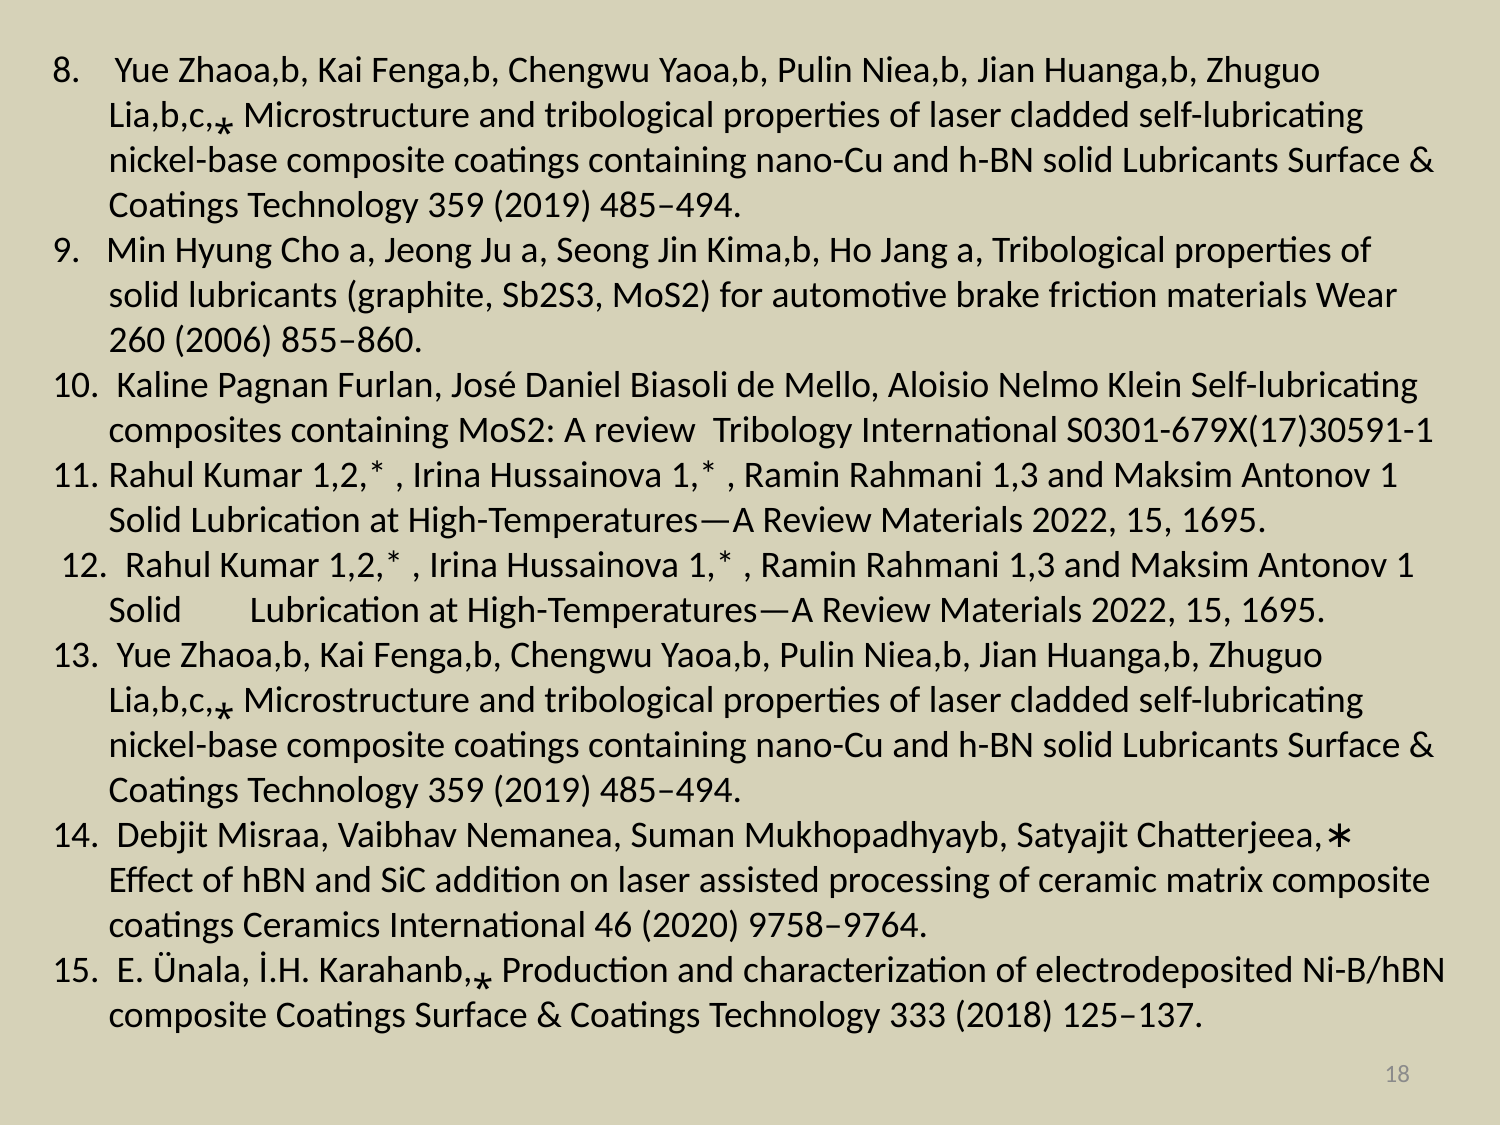

8.    Yue Zhaoa,b, Kai Fenga,b, Chengwu Yaoa,b, Pulin Niea,b, Jian Huanga,b, Zhuguo Lia,b,c,⁎ Microstructure and tribological properties of laser cladded self-lubricating nickel-base composite coatings containing nano-Cu and h-BN solid Lubricants Surface & Coatings Technology 359 (2019) 485–494.
9.   Min Hyung Cho a, Jeong Ju a, Seong Jin Kima,b, Ho Jang a, Tribological properties of solid lubricants (graphite, Sb2S3, MoS2) for automotive brake friction materials Wear 260 (2006) 855–860.
10.  Kaline Pagnan Furlan, José Daniel Biasoli de Mello, Aloisio Nelmo Klein Self-lubricating composites containing MoS2: A review  Tribology International S0301-679X(17)30591-1
Rahul Kumar 1,2,* , Irina Hussainova 1,* , Ramin Rahmani 1,3 and Maksim Antonov 1 Solid Lubrication at High-Temperatures—A Review Materials 2022, 15, 1695.
 12.  Rahul Kumar 1,2,* , Irina Hussainova 1,* , Ramin Rahmani 1,3 and Maksim Antonov 1 Solid        Lubrication at High-Temperatures—A Review Materials 2022, 15, 1695.
13.  Yue Zhaoa,b, Kai Fenga,b, Chengwu Yaoa,b, Pulin Niea,b, Jian Huanga,b, Zhuguo Lia,b,c,⁎ Microstructure and tribological properties of laser cladded self-lubricating nickel-base composite coatings containing nano-Cu and h-BN solid Lubricants Surface & Coatings Technology 359 (2019) 485–494.
14.  Debjit Misraa, Vaibhav Nemanea, Suman Mukhopadhyayb, Satyajit Chatterjeea,∗ Eﬀect of hBN and SiC addition on laser assisted processing of ceramic matrix composite coatings Ceramics International 46 (2020) 9758–9764.
15.  E. Ünala, İ.H. Karahanb,⁎ Production and characterization of electrodeposited Ni-B/hBN composite Coatings Surface & Coatings Technology 333 (2018) 125–137.
18